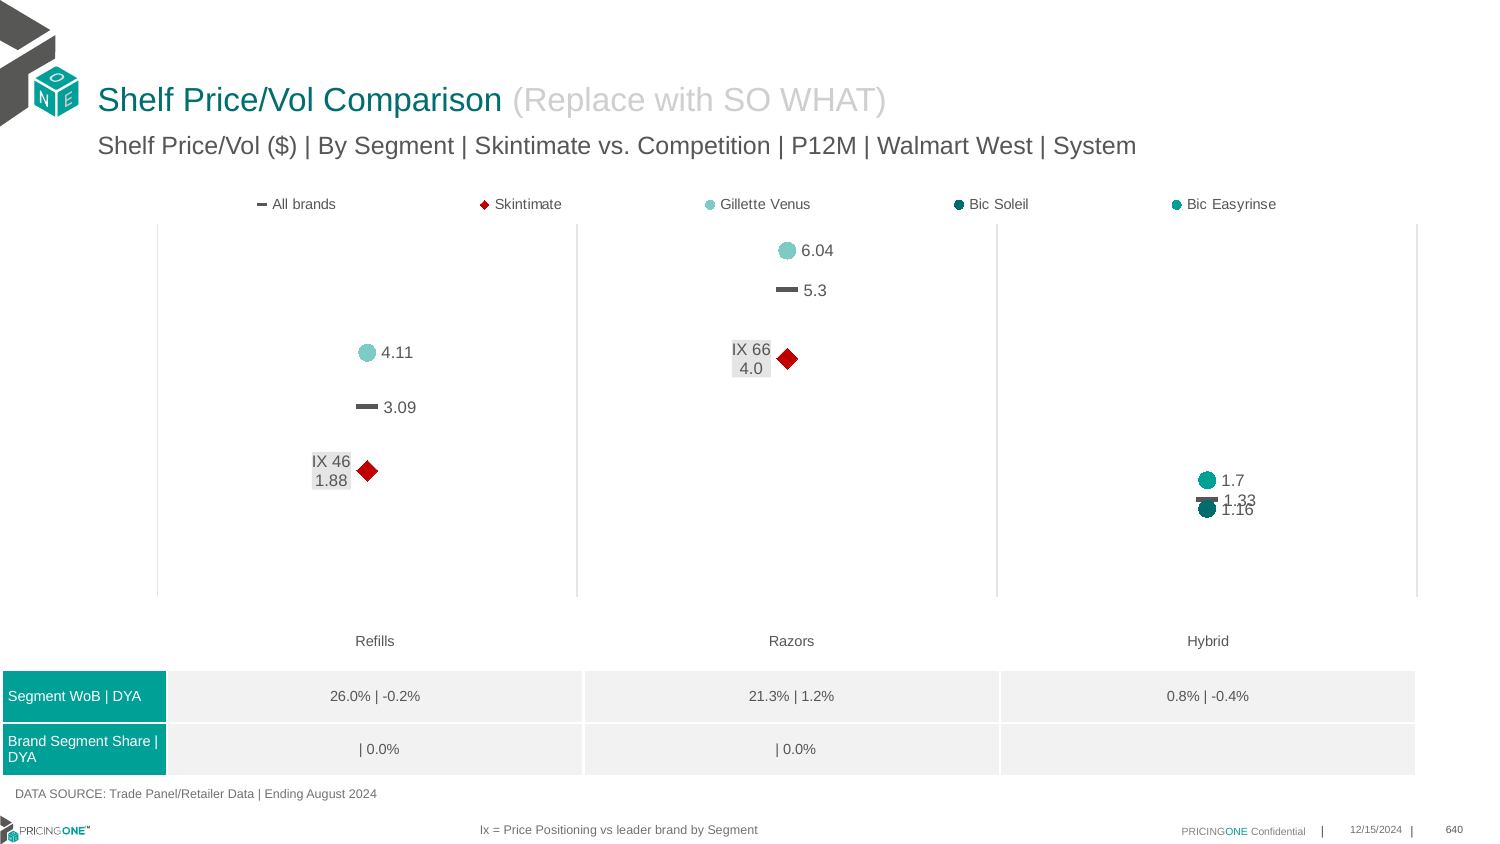

# Shelf Price/Vol Comparison (Replace with SO WHAT)
Shelf Price/Vol ($) | By Segment | Skintimate vs. Competition | P12M | Walmart West | System

### Chart

| Category | All brands | Skintimate | Gillette Venus | Bic Soleil | Bic Easyrinse |
|---|---|---|---|---|---|
| IX 46 | 3.09 | 1.88 | 4.11 | None | None |
| IX 66 | 5.3 | 4.0 | 6.04 | None | None |
| None | 1.33 | None | None | 1.16 | 1.7 |
|  | Refills | Razors | Hybrid |
| --- | --- | --- | --- |
| Segment WoB | DYA | 26.0% | -0.2% | 21.3% | 1.2% | 0.8% | -0.4% |
| Brand Segment Share | DYA | | 0.0% | | 0.0% |  |
DATA SOURCE: Trade Panel/Retailer Data | Ending August 2024
Ix = Price Positioning vs leader brand by Segment
12/15/2024
640